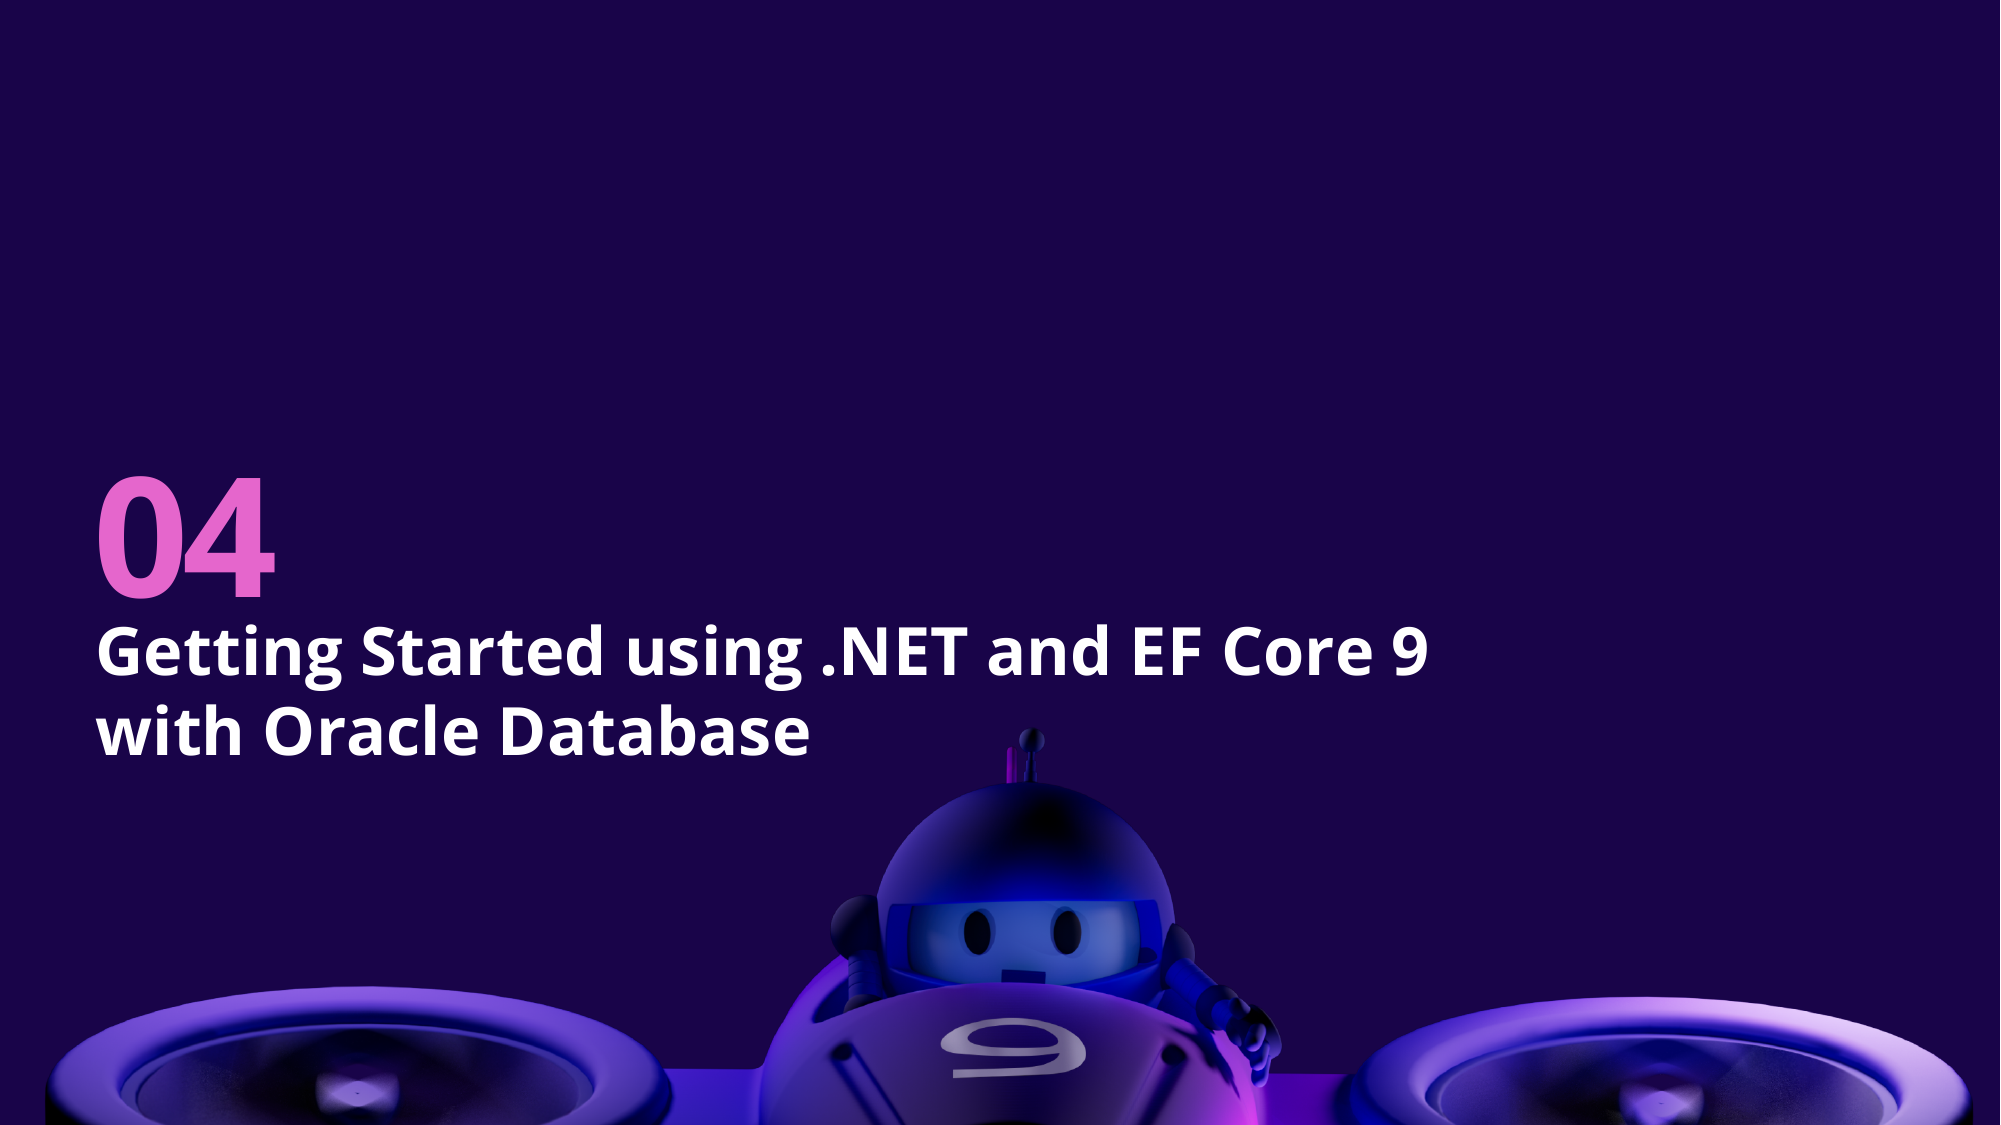

# 04
Getting Started using .NET and EF Core 9 with Oracle Database